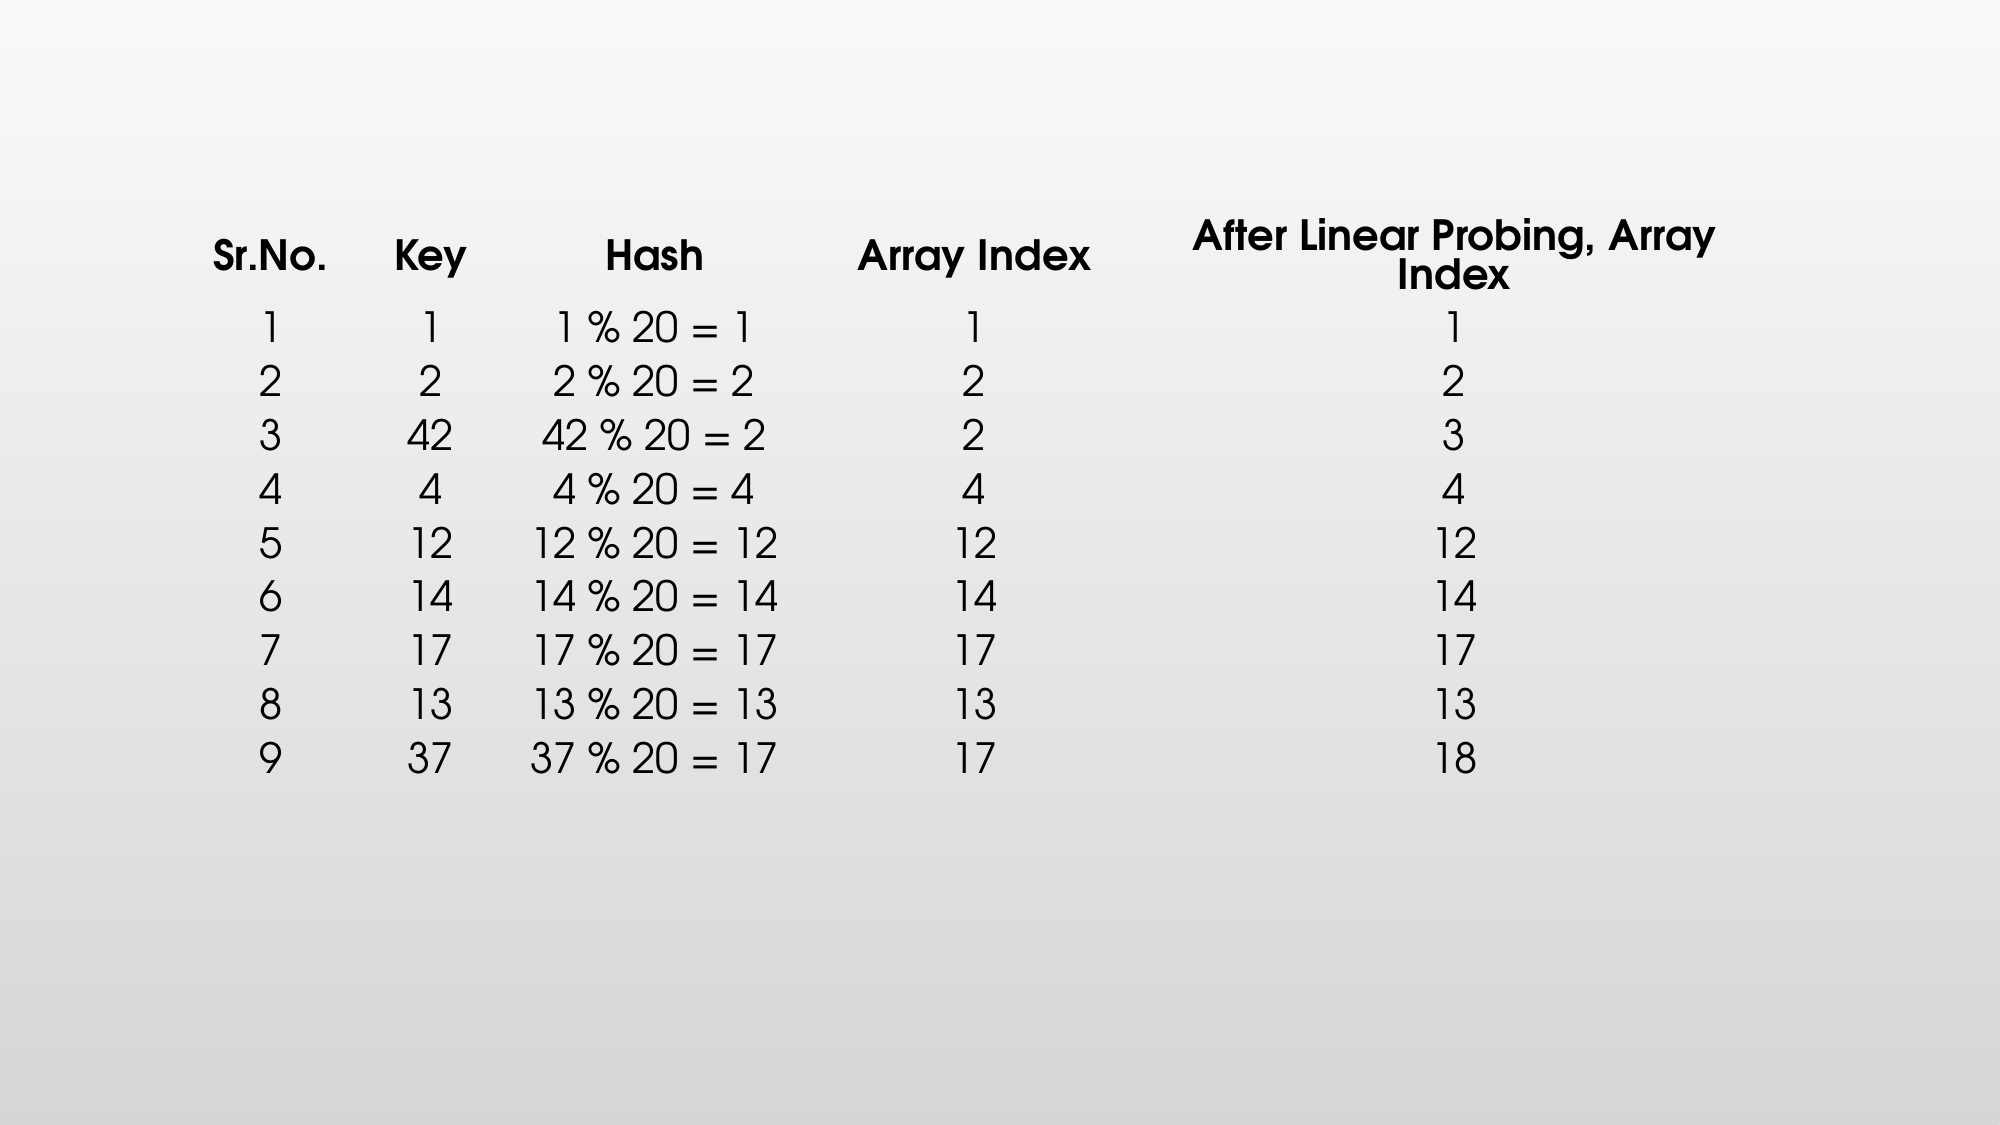

#
| Sr.No. | Key | Hash | Array Index | After Linear Probing, Array Index |
| --- | --- | --- | --- | --- |
| 1 | 1 | 1 % 20 = 1 | 1 | 1 |
| 2 | 2 | 2 % 20 = 2 | 2 | 2 |
| 3 | 42 | 42 % 20 = 2 | 2 | 3 |
| 4 | 4 | 4 % 20 = 4 | 4 | 4 |
| 5 | 12 | 12 % 20 = 12 | 12 | 12 |
| 6 | 14 | 14 % 20 = 14 | 14 | 14 |
| 7 | 17 | 17 % 20 = 17 | 17 | 17 |
| 8 | 13 | 13 % 20 = 13 | 13 | 13 |
| 9 | 37 | 37 % 20 = 17 | 17 | 18 |